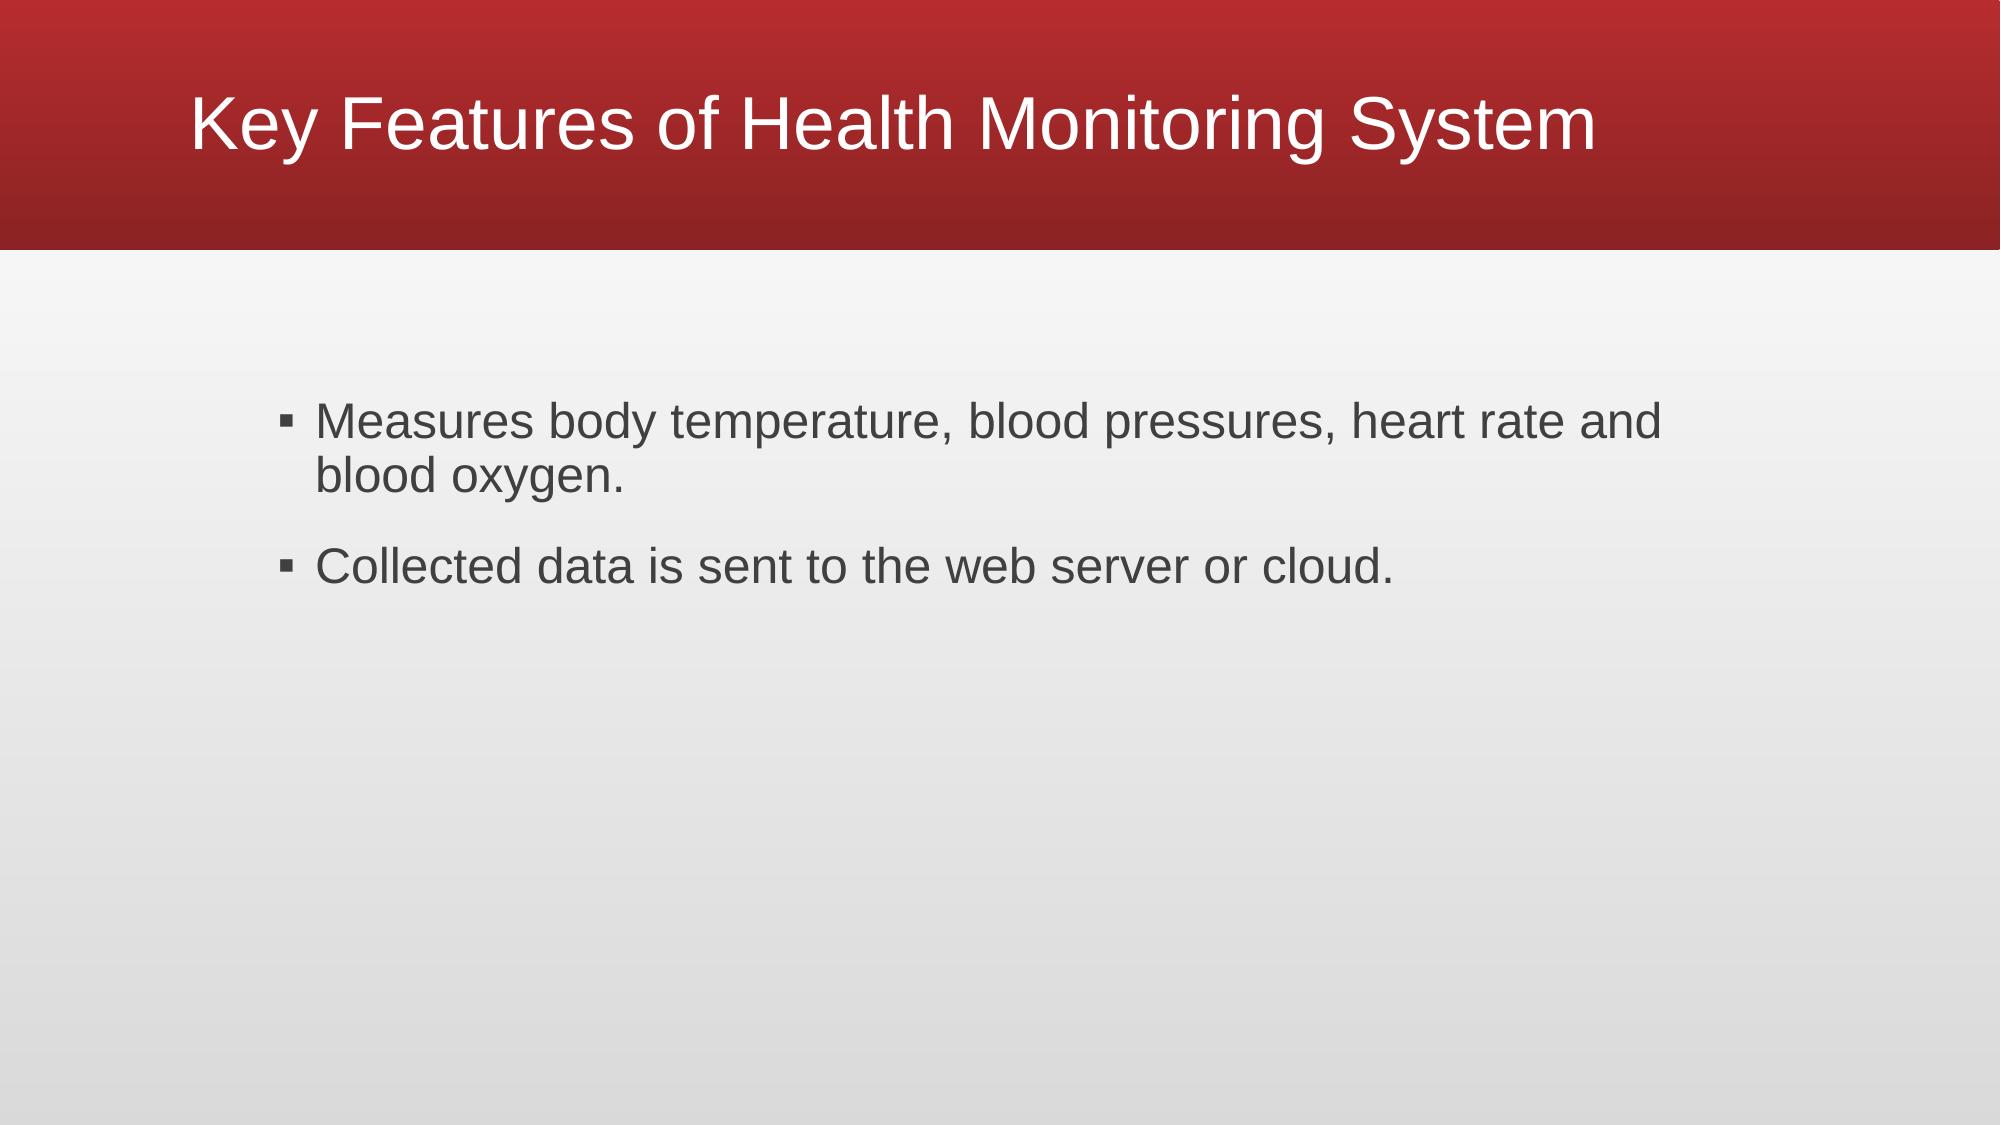

# Key Features of Health Monitoring System
Measures body temperature, blood pressures, heart rate and blood oxygen.
Collected data is sent to the web server or cloud.